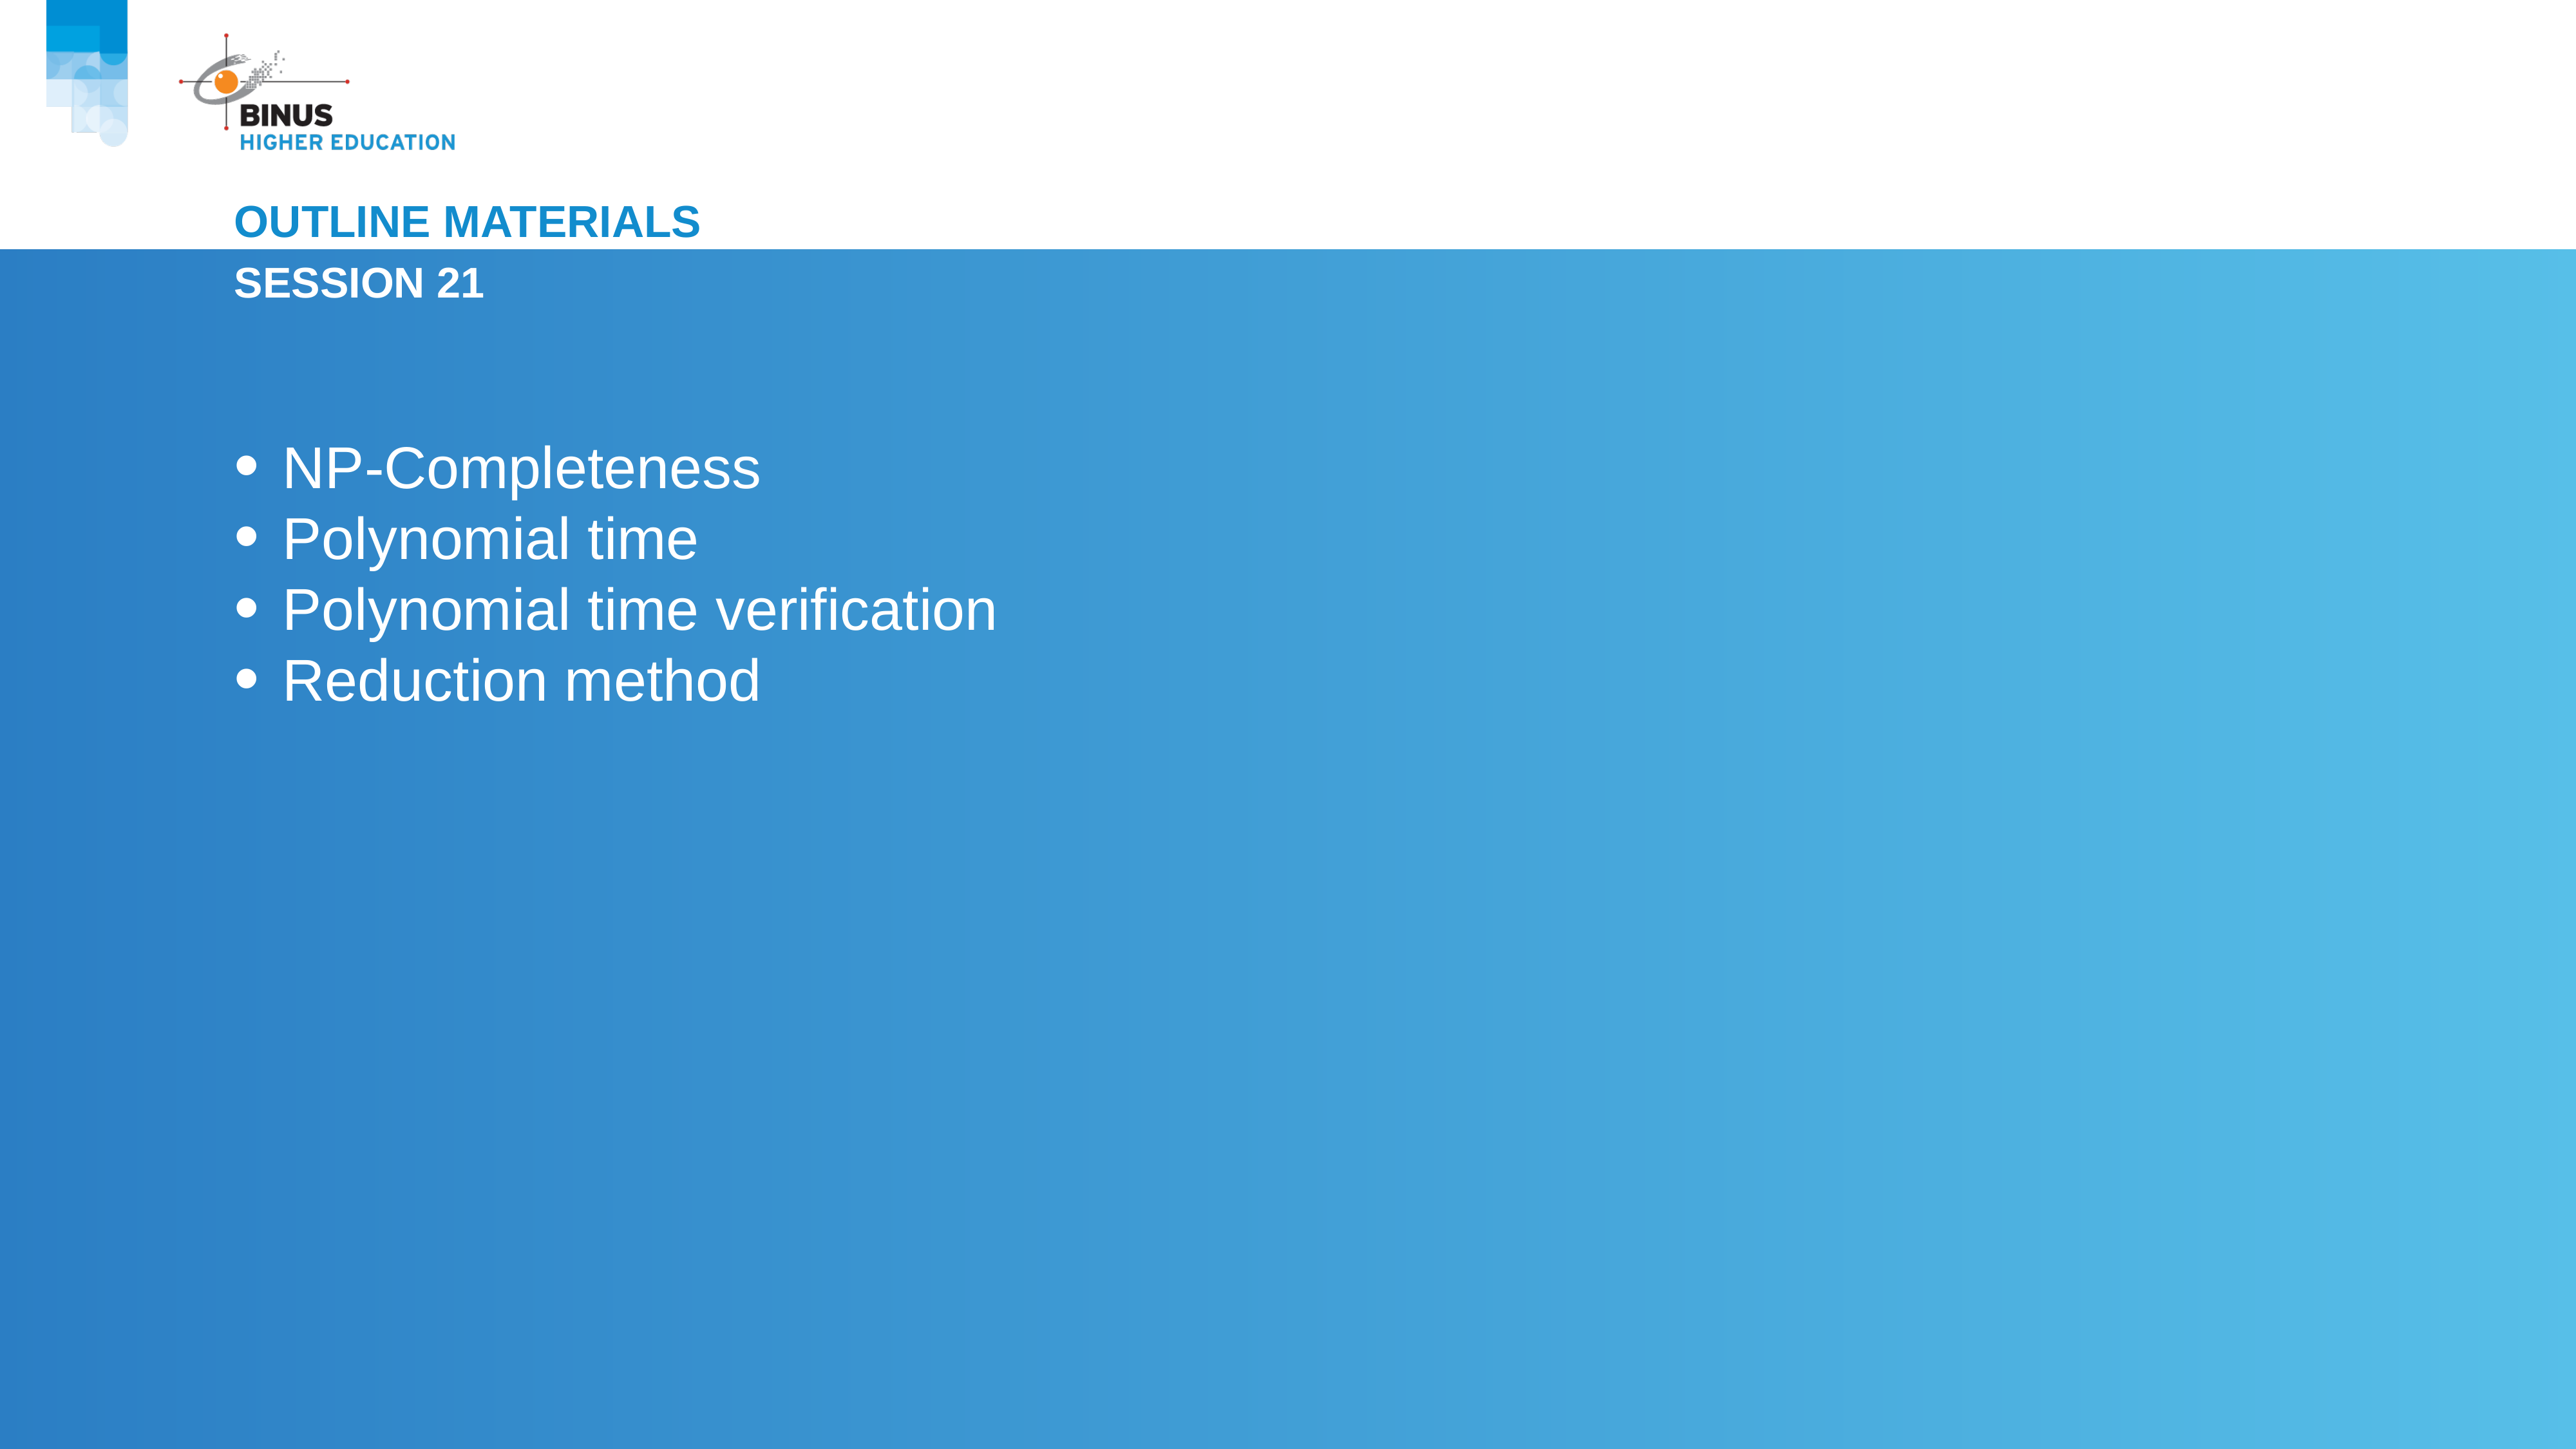

# Outline Materials
Session 21
NP-Completeness
Polynomial time
Polynomial time verification
Reduction method